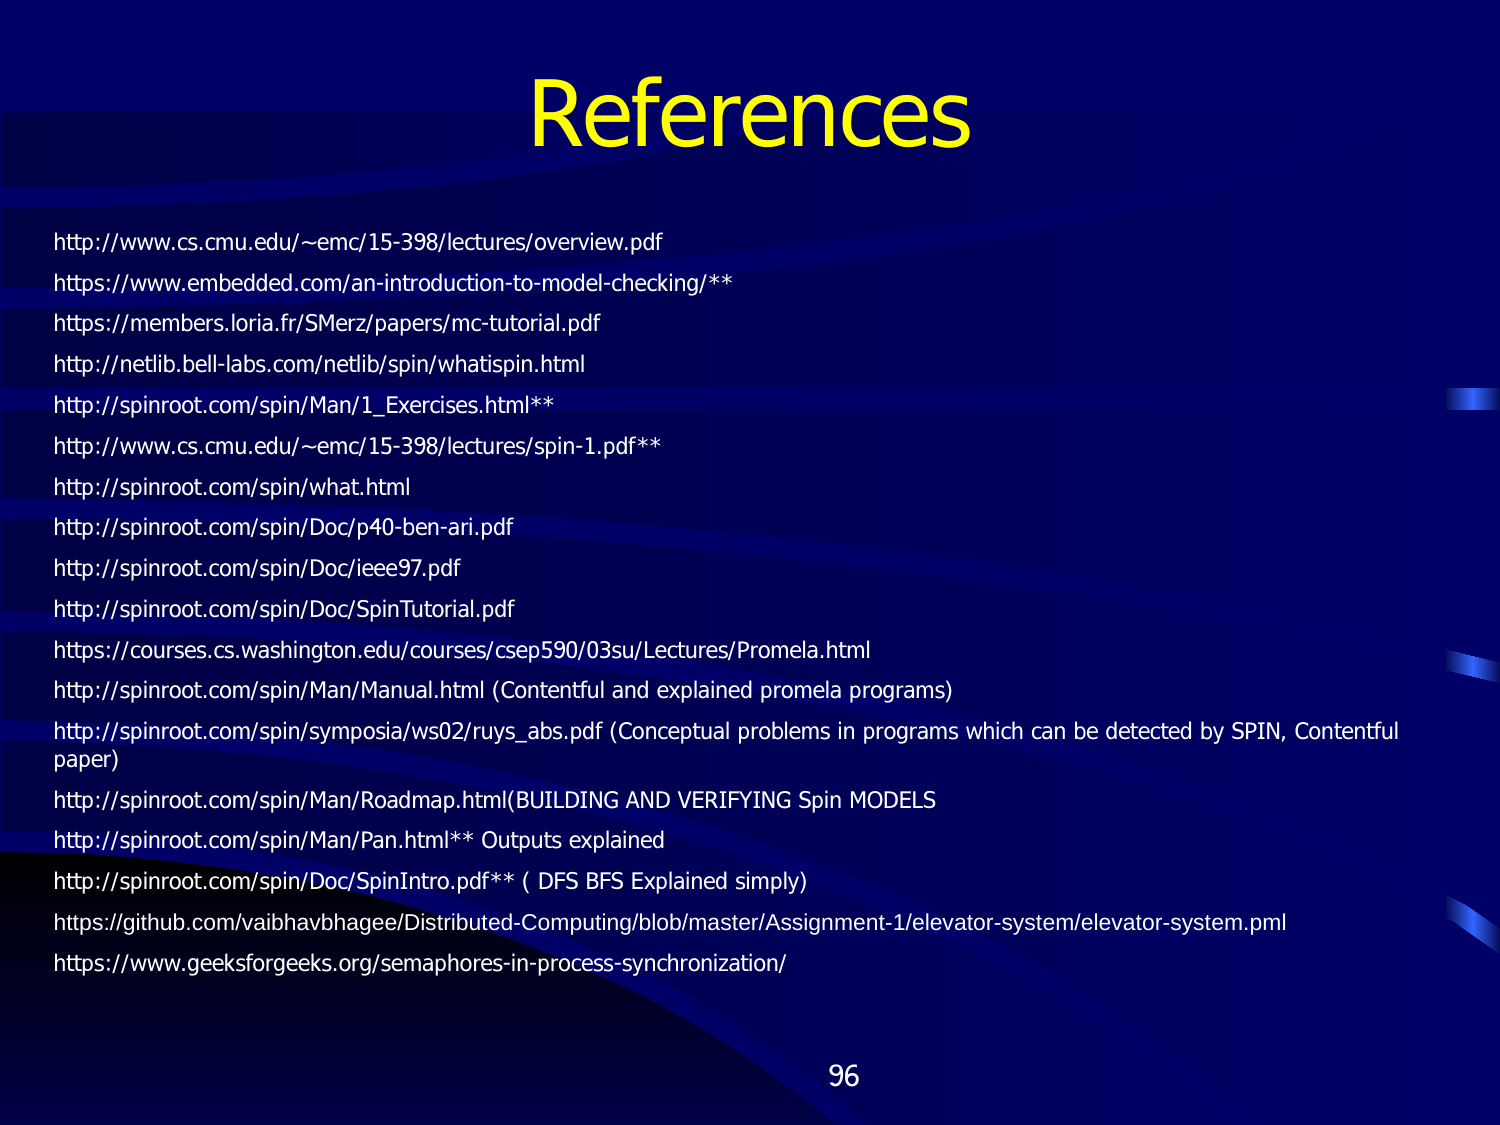

# References

http://www.cs.cmu.edu/~emc/15-398/lectures/overview.pdf
https://www.embedded.com/an-introduction-to-model-checking/**
https://members.loria.fr/SMerz/papers/mc-tutorial.pdf
http://netlib.bell-labs.com/netlib/spin/whatispin.html
http://spinroot.com/spin/Man/1_Exercises.html**
http://www.cs.cmu.edu/~emc/15-398/lectures/spin-1.pdf**
http://spinroot.com/spin/what.html
http://spinroot.com/spin/Doc/p40-ben-ari.pdf
http://spinroot.com/spin/Doc/ieee97.pdf
http://spinroot.com/spin/Doc/SpinTutorial.pdf
https://courses.cs.washington.edu/courses/csep590/03su/Lectures/Promela.html
http://spinroot.com/spin/Man/Manual.html (Contentful and explained promela programs)
http://spinroot.com/spin/symposia/ws02/ruys_abs.pdf (Conceptual problems in programs which can be detected by SPIN, Contentful paper)
http://spinroot.com/spin/Man/Roadmap.html(BUILDING AND VERIFYING Spin MODELS
http://spinroot.com/spin/Man/Pan.html** Outputs explained
http://spinroot.com/spin/Doc/SpinIntro.pdf** ( DFS BFS Explained simply)
https://github.com/vaibhavbhagee/Distributed-Computing/blob/master/Assignment-1/elevator-system/elevator-system.pml
https://www.geeksforgeeks.org/semaphores-in-process-synchronization/

96